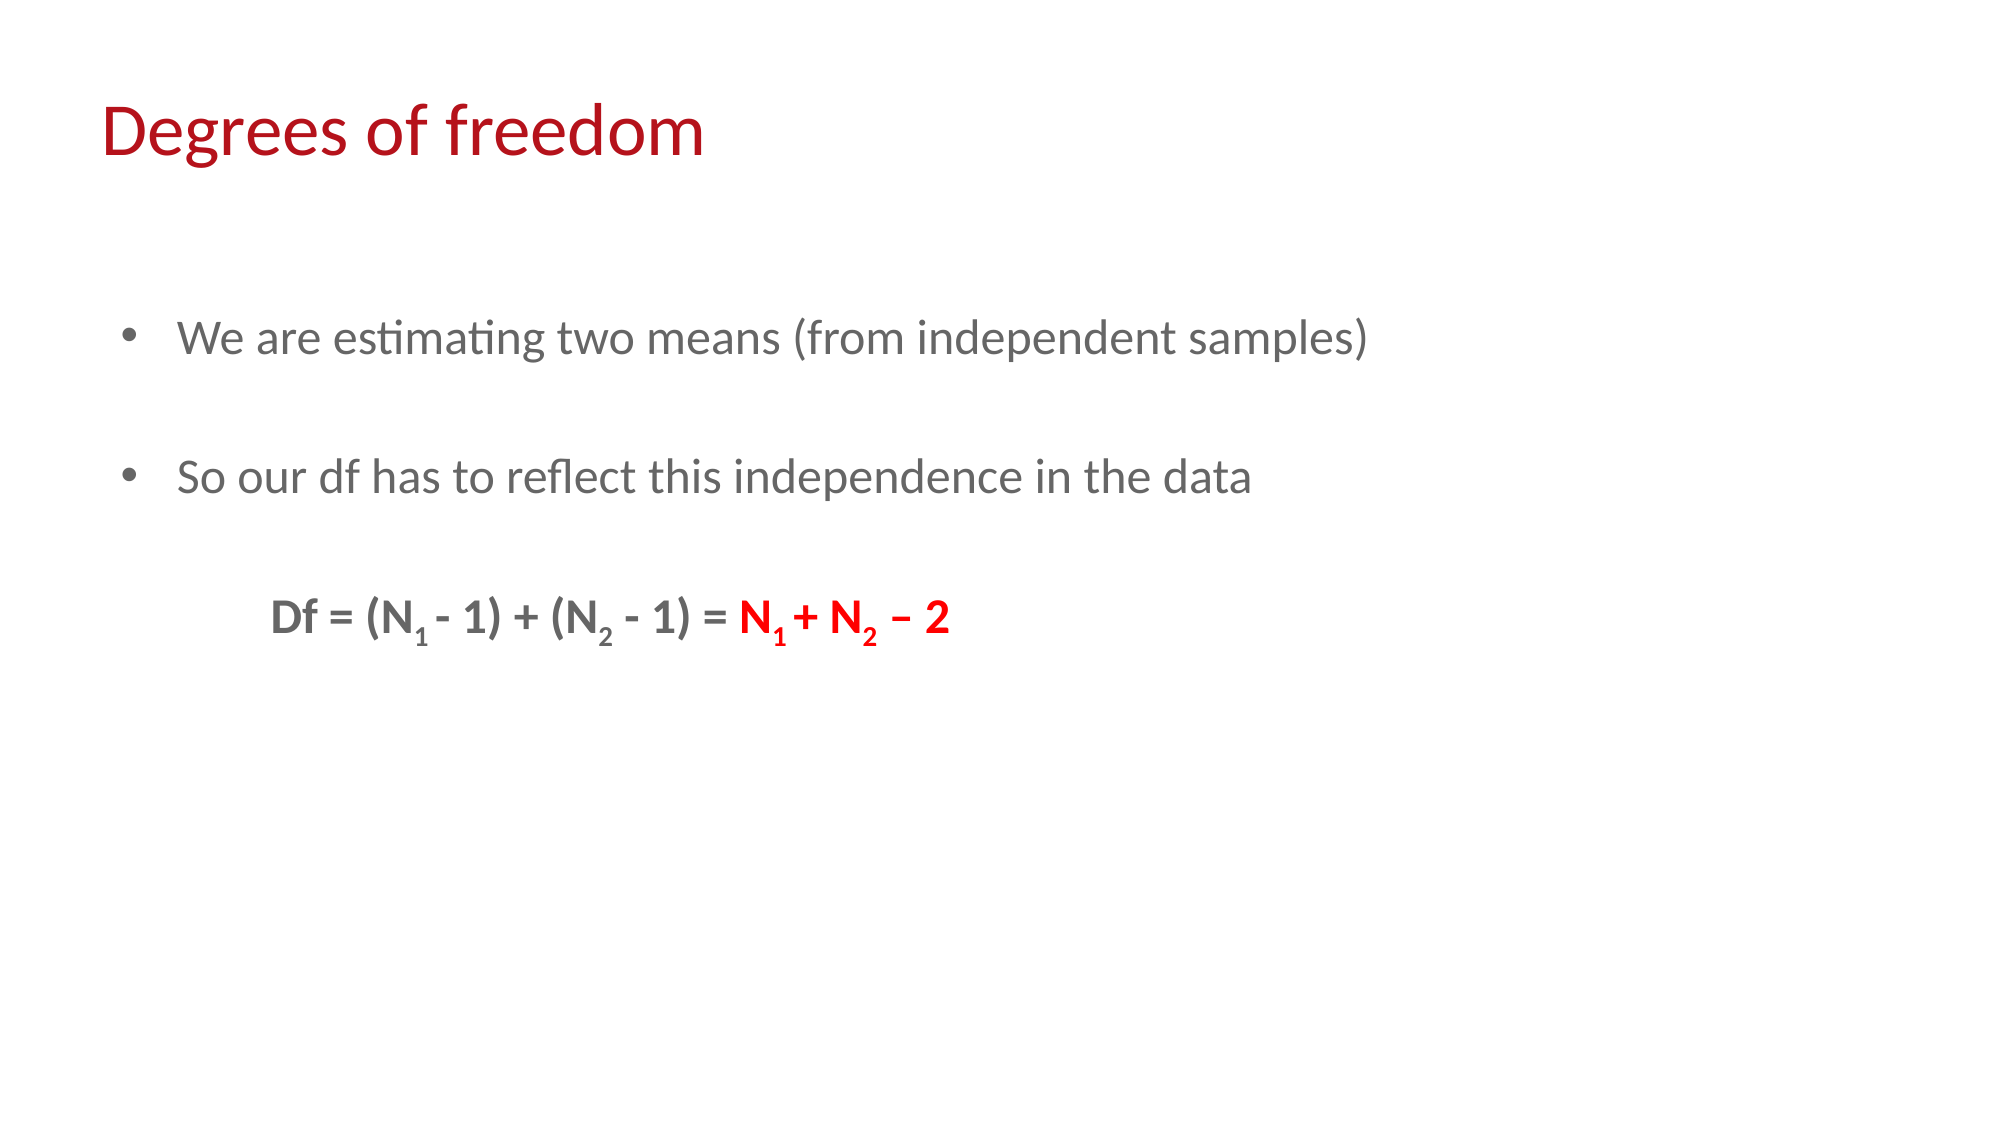

# Degrees of freedom
We are estimating two means (from independent samples)

So our df has to reflect this independence in the data

	Df = (N1 - 1) + (N2 - 1) = N1 + N2 – 2